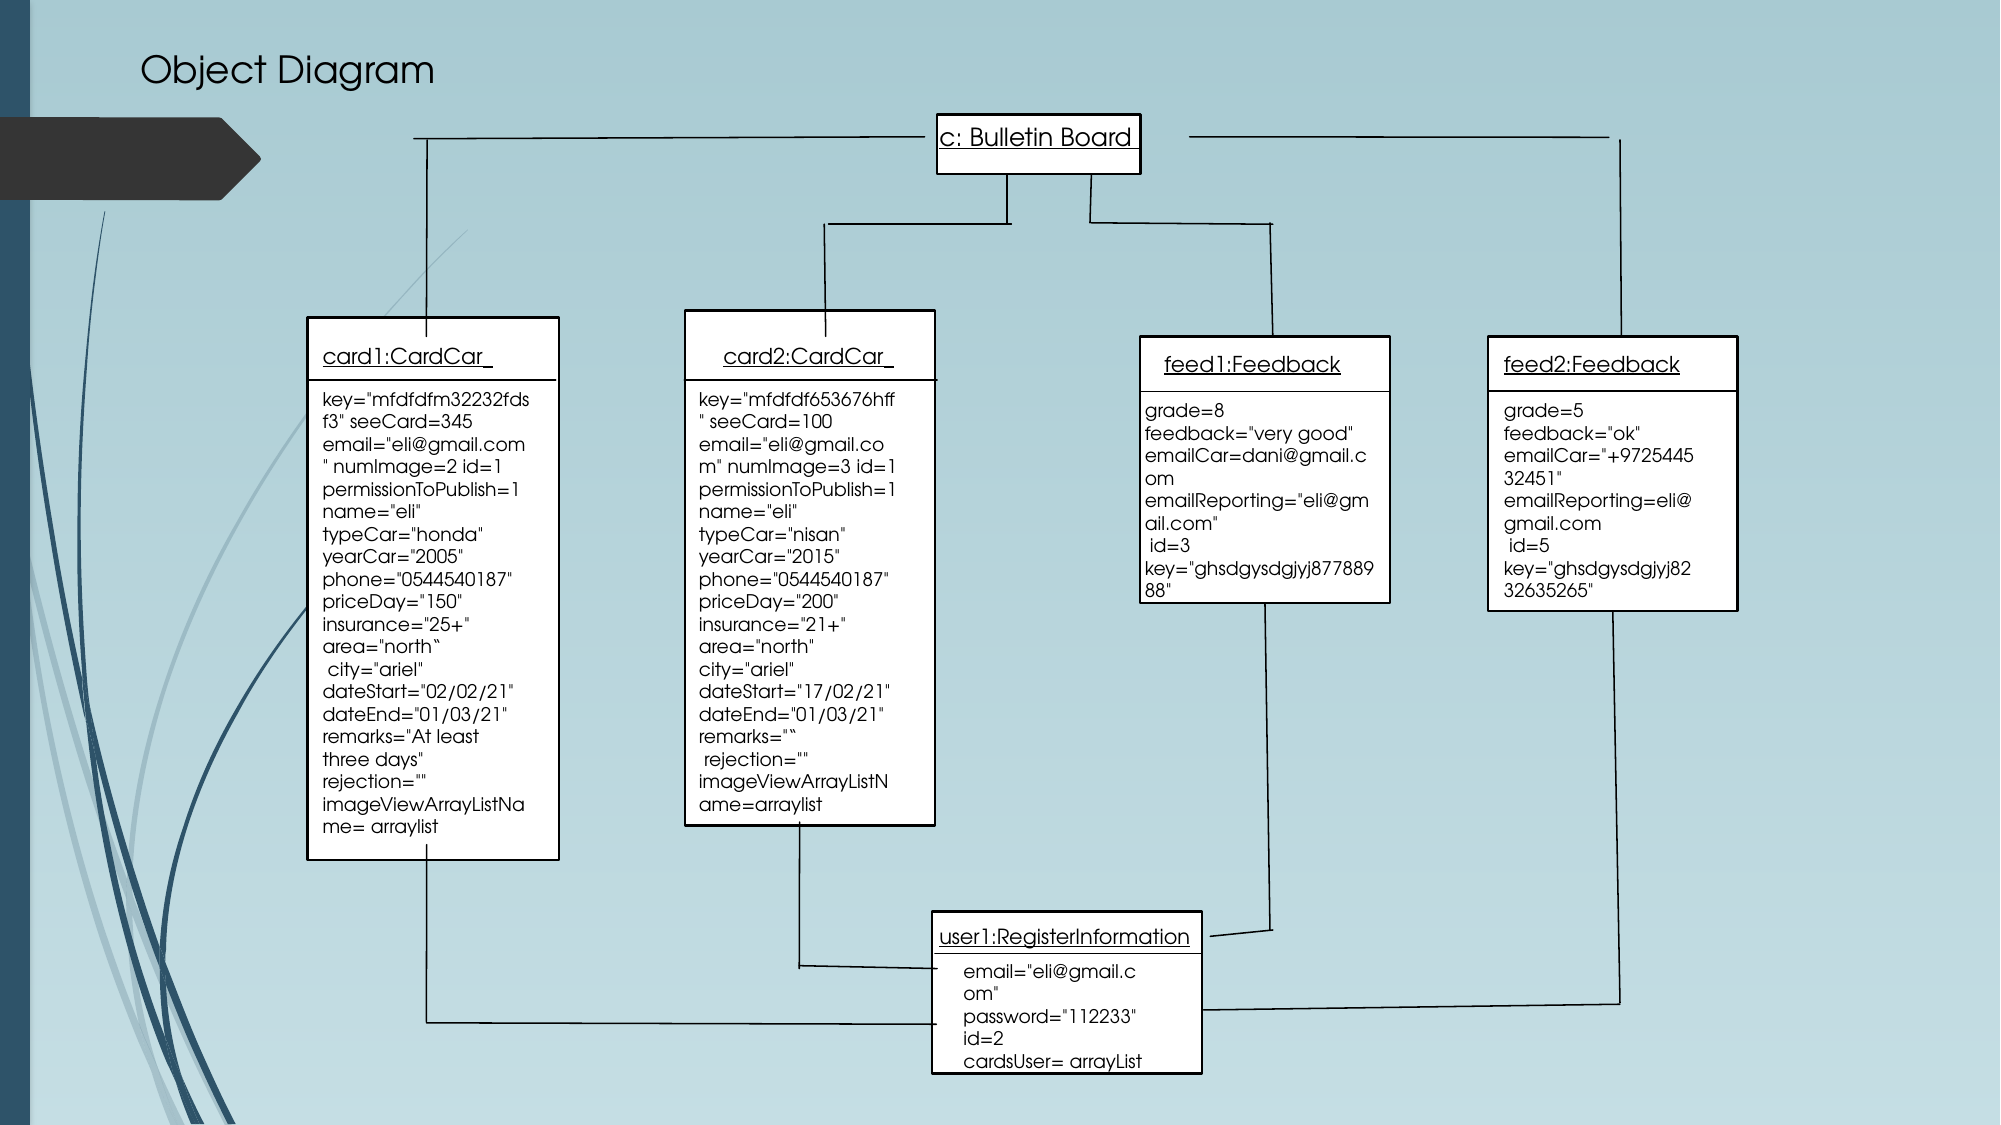

Object Diagram

c: Bulletin Board

card1:CardCar
card2:CardCar

feed1:Feedback
feed2:Feedback
key="mfdfdfm32232fdsf3" seeCard=345 email="eli@gmail.com" numImage=2 id=1 permissionToPublish=1 name="eli" typeCar="honda" yearCar="2005" phone="0544540187" priceDay="150" insurance="25+" area="north“
 city="ariel" dateStart="02/02/21" dateEnd="01/03/21" remarks="At least three days" rejection="" imageViewArrayListName= arraylist
key="mfdfdf653676hff" seeCard=100 email="eli@gmail.com" numImage=3 id=1 permissionToPublish=1 name="eli" typeCar="nisan" yearCar="2015" phone="0544540187" priceDay="200" insurance="21+" area="north"
city="ariel" dateStart="17/02/21" dateEnd="01/03/21" remarks="“
 rejection="" imageViewArrayListName=arraylist
grade=5
feedback="ok" emailCar="+972544532451" emailReporting=eli@gmail.com
 id=5 key="ghsdgysdgjyj8232635265"
grade=8
feedback="very good" emailCar=dani@gmail.com
emailReporting="eli@gmail.com"
 id=3 key="ghsdgysdgjyj87788988"

user1:RegisterInformation
email="eli@gmail.com" password="112233" id=2
cardsUser= arrayList